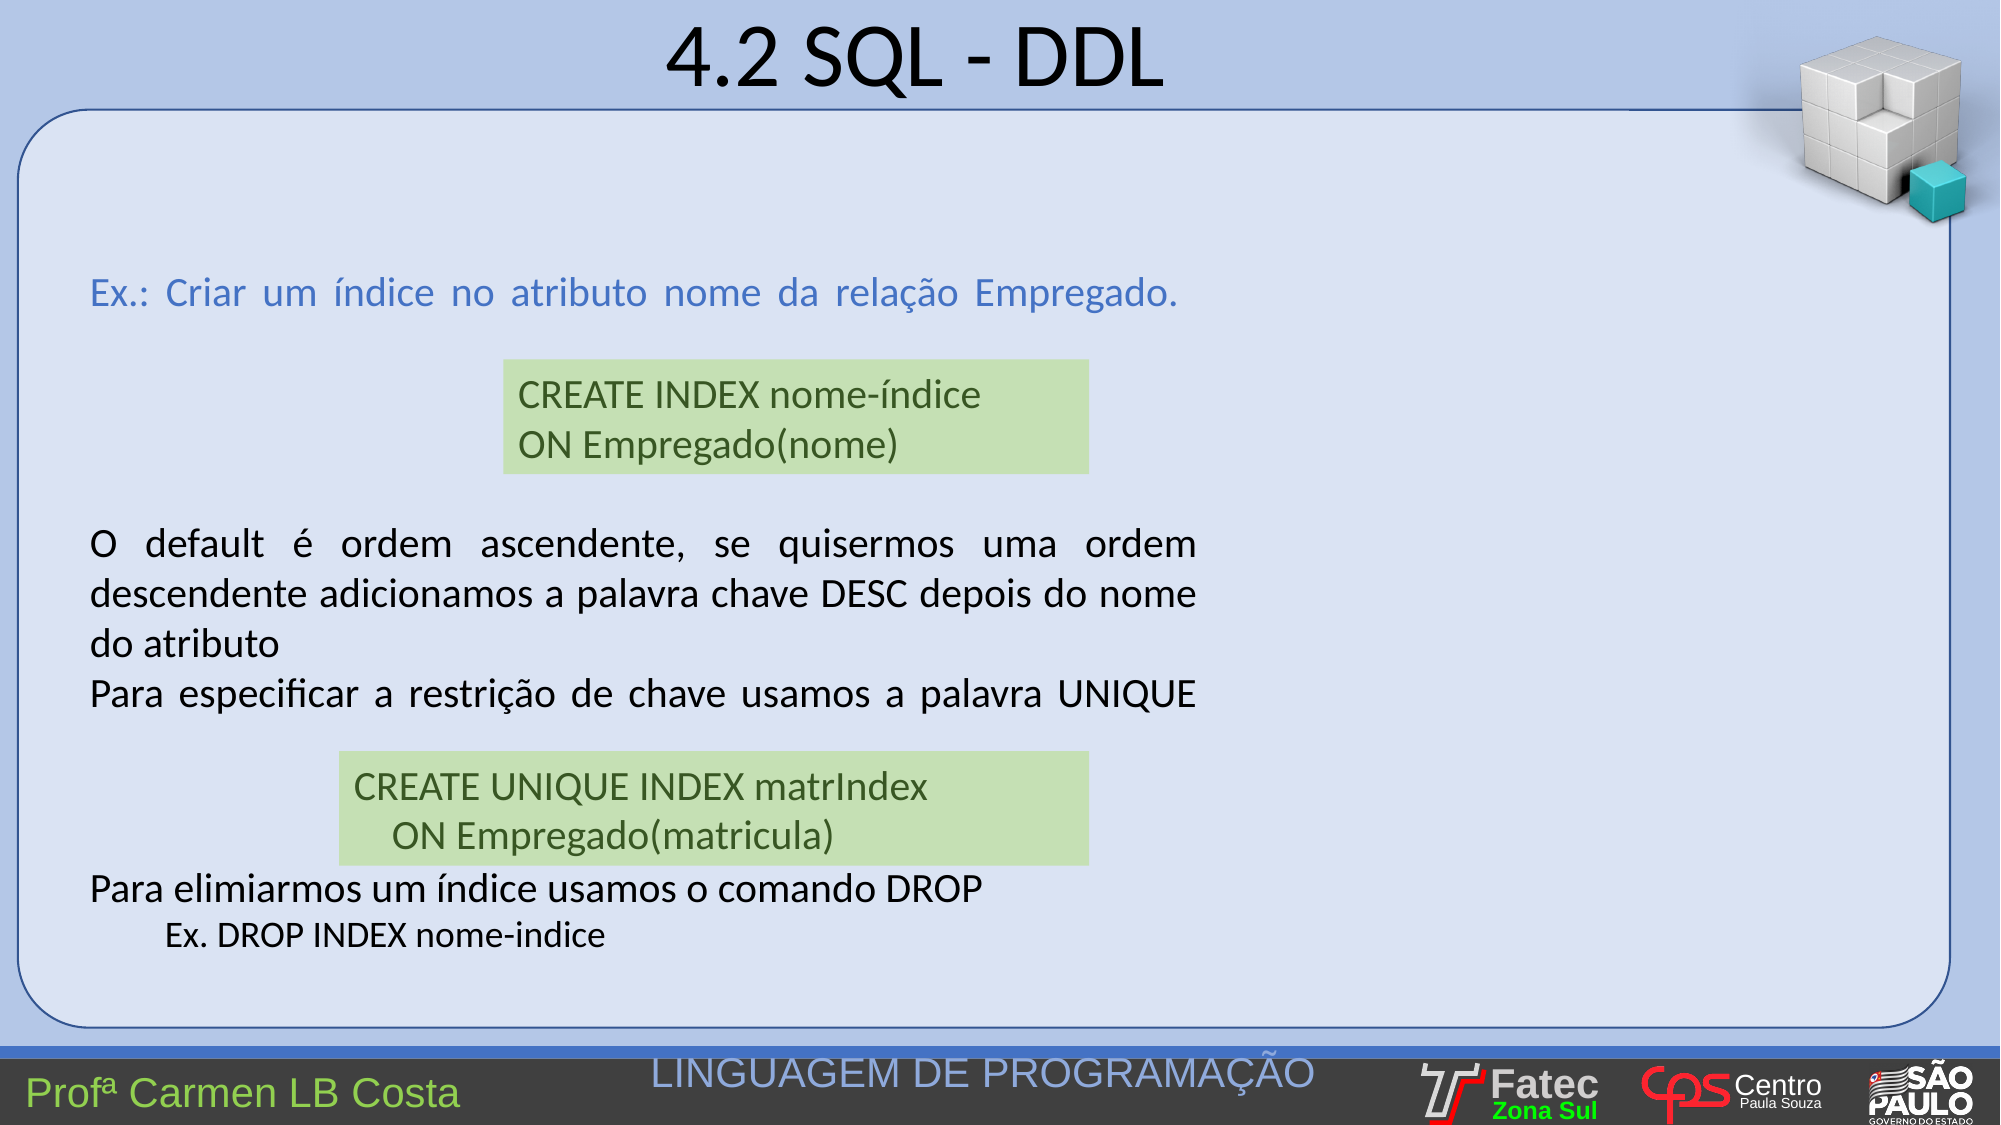

4.2 SQL - DDL
Ex.: Criar um índice no atributo nome da relação Empregado.

O default é ordem ascendente, se quisermos uma ordem descendente adicionamos a palavra chave DESC depois do nome do atributo
Para especificar a restrição de chave usamos a palavra UNIQUE

Para elimiarmos um índice usamos o comando DROP
Ex. DROP INDEX nome-indice

CREATE INDEX nome-índice
ON Empregado(nome)
CREATE UNIQUE INDEX matrIndex
    ON Empregado(matricula)